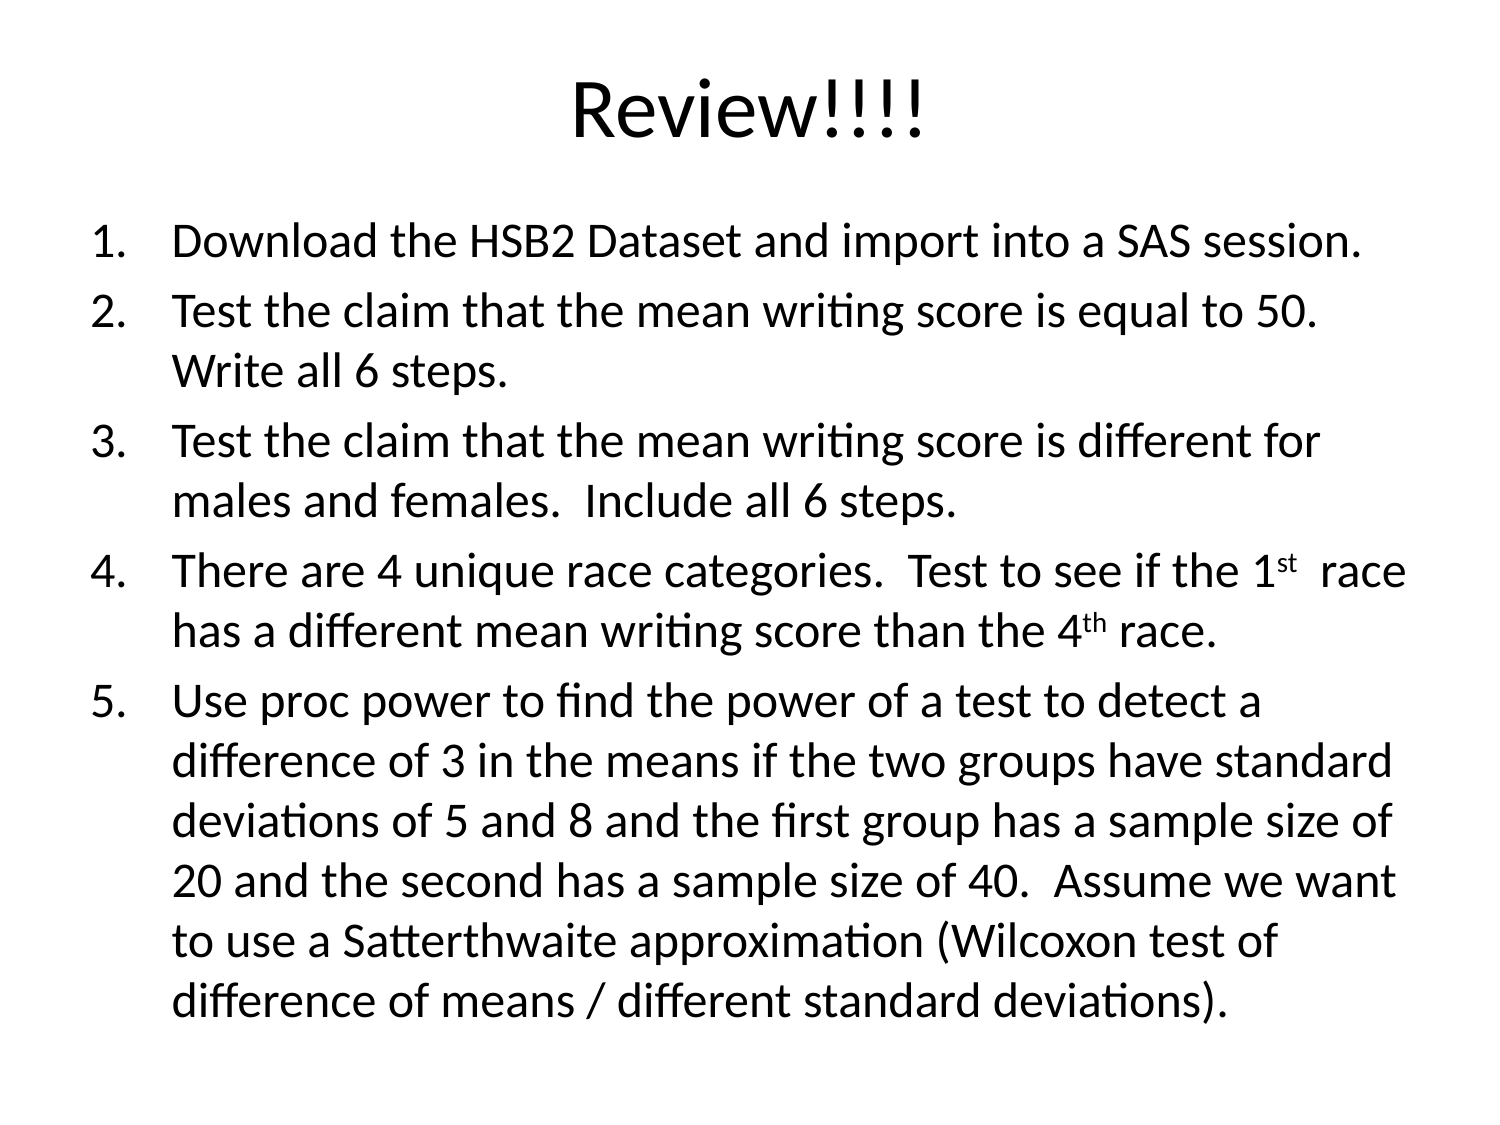

# Review!!!!
Download the HSB2 Dataset and import into a SAS session.
Test the claim that the mean writing score is equal to 50.  Write all 6 steps.
Test the claim that the mean writing score is different for males and females.  Include all 6 steps.
There are 4 unique race categories.  Test to see if the 1st  race has a different mean writing score than the 4th race.
Use proc power to find the power of a test to detect a difference of 3 in the means if the two groups have standard deviations of 5 and 8 and the first group has a sample size of 20 and the second has a sample size of 40.  Assume we want to use a Satterthwaite approximation (Wilcoxon test of difference of means / different standard deviations).